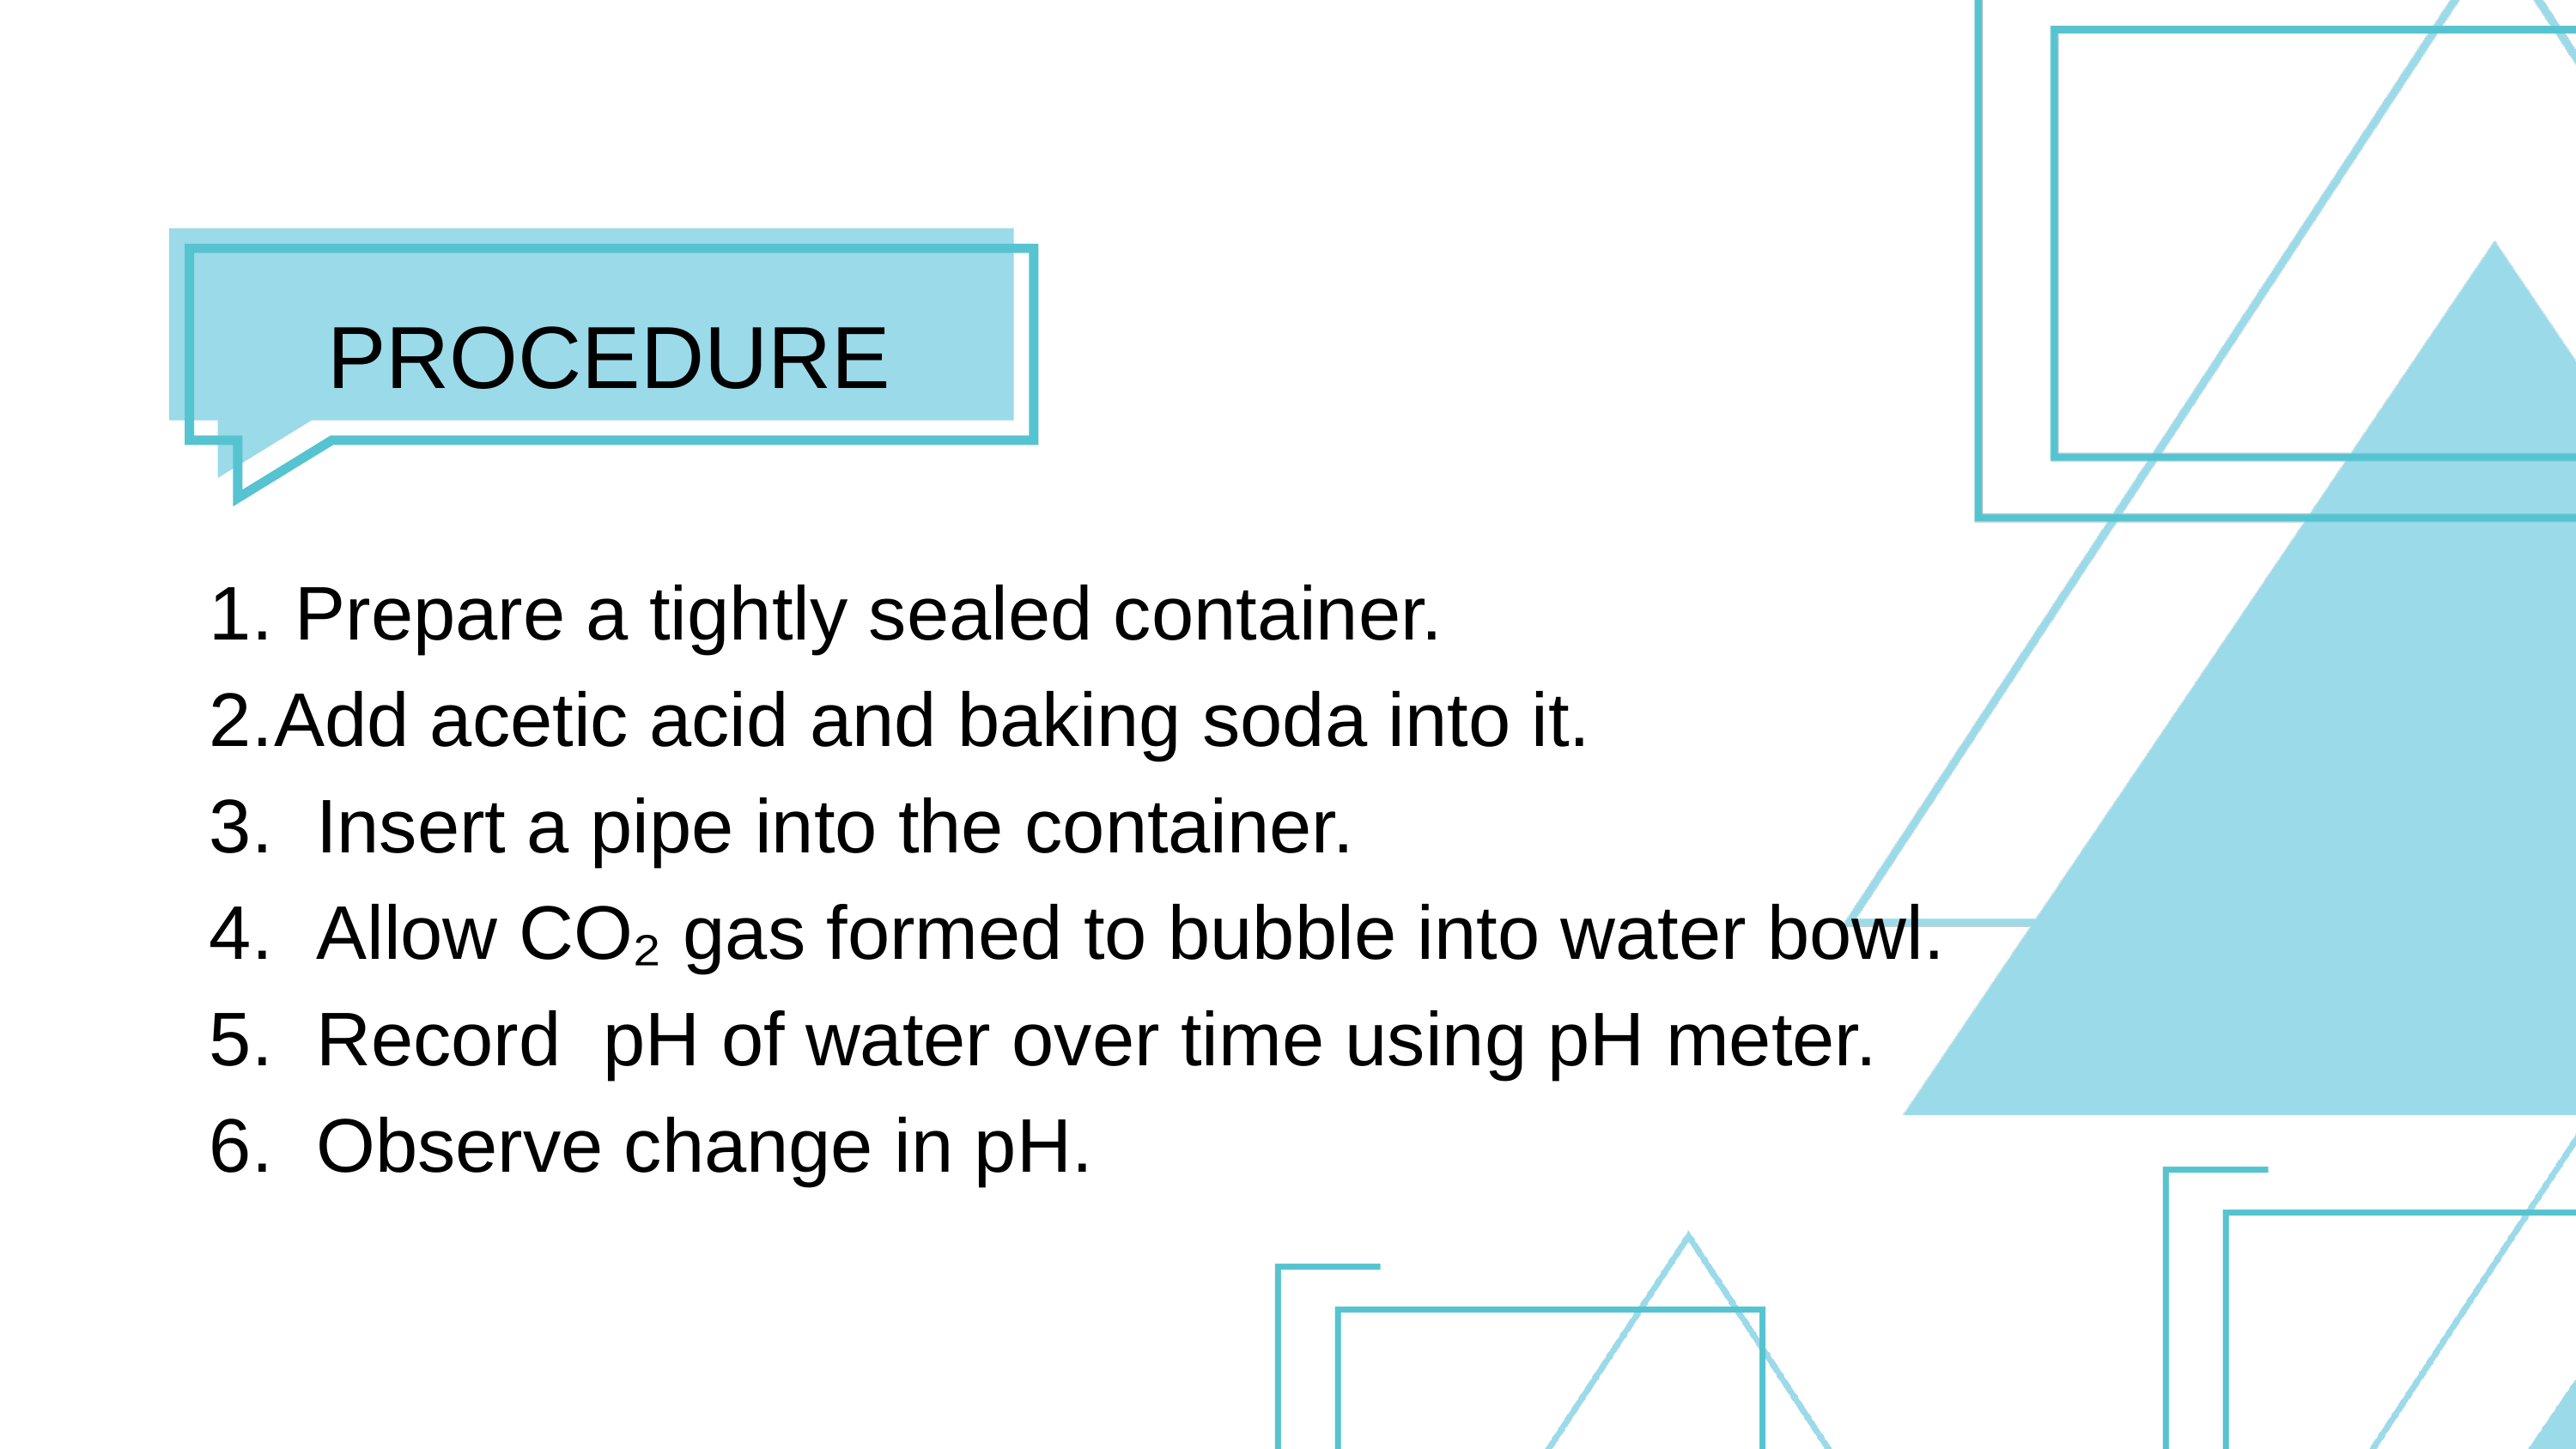

PROCEDURE
 Prepare a tightly sealed container.
Add acetic acid and baking soda into it.
  Insert a pipe into the container.
  Allow CO₂ gas formed to bubble into water bowl.
  Record  pH of water over time using pH meter.
  Observe change in pH.